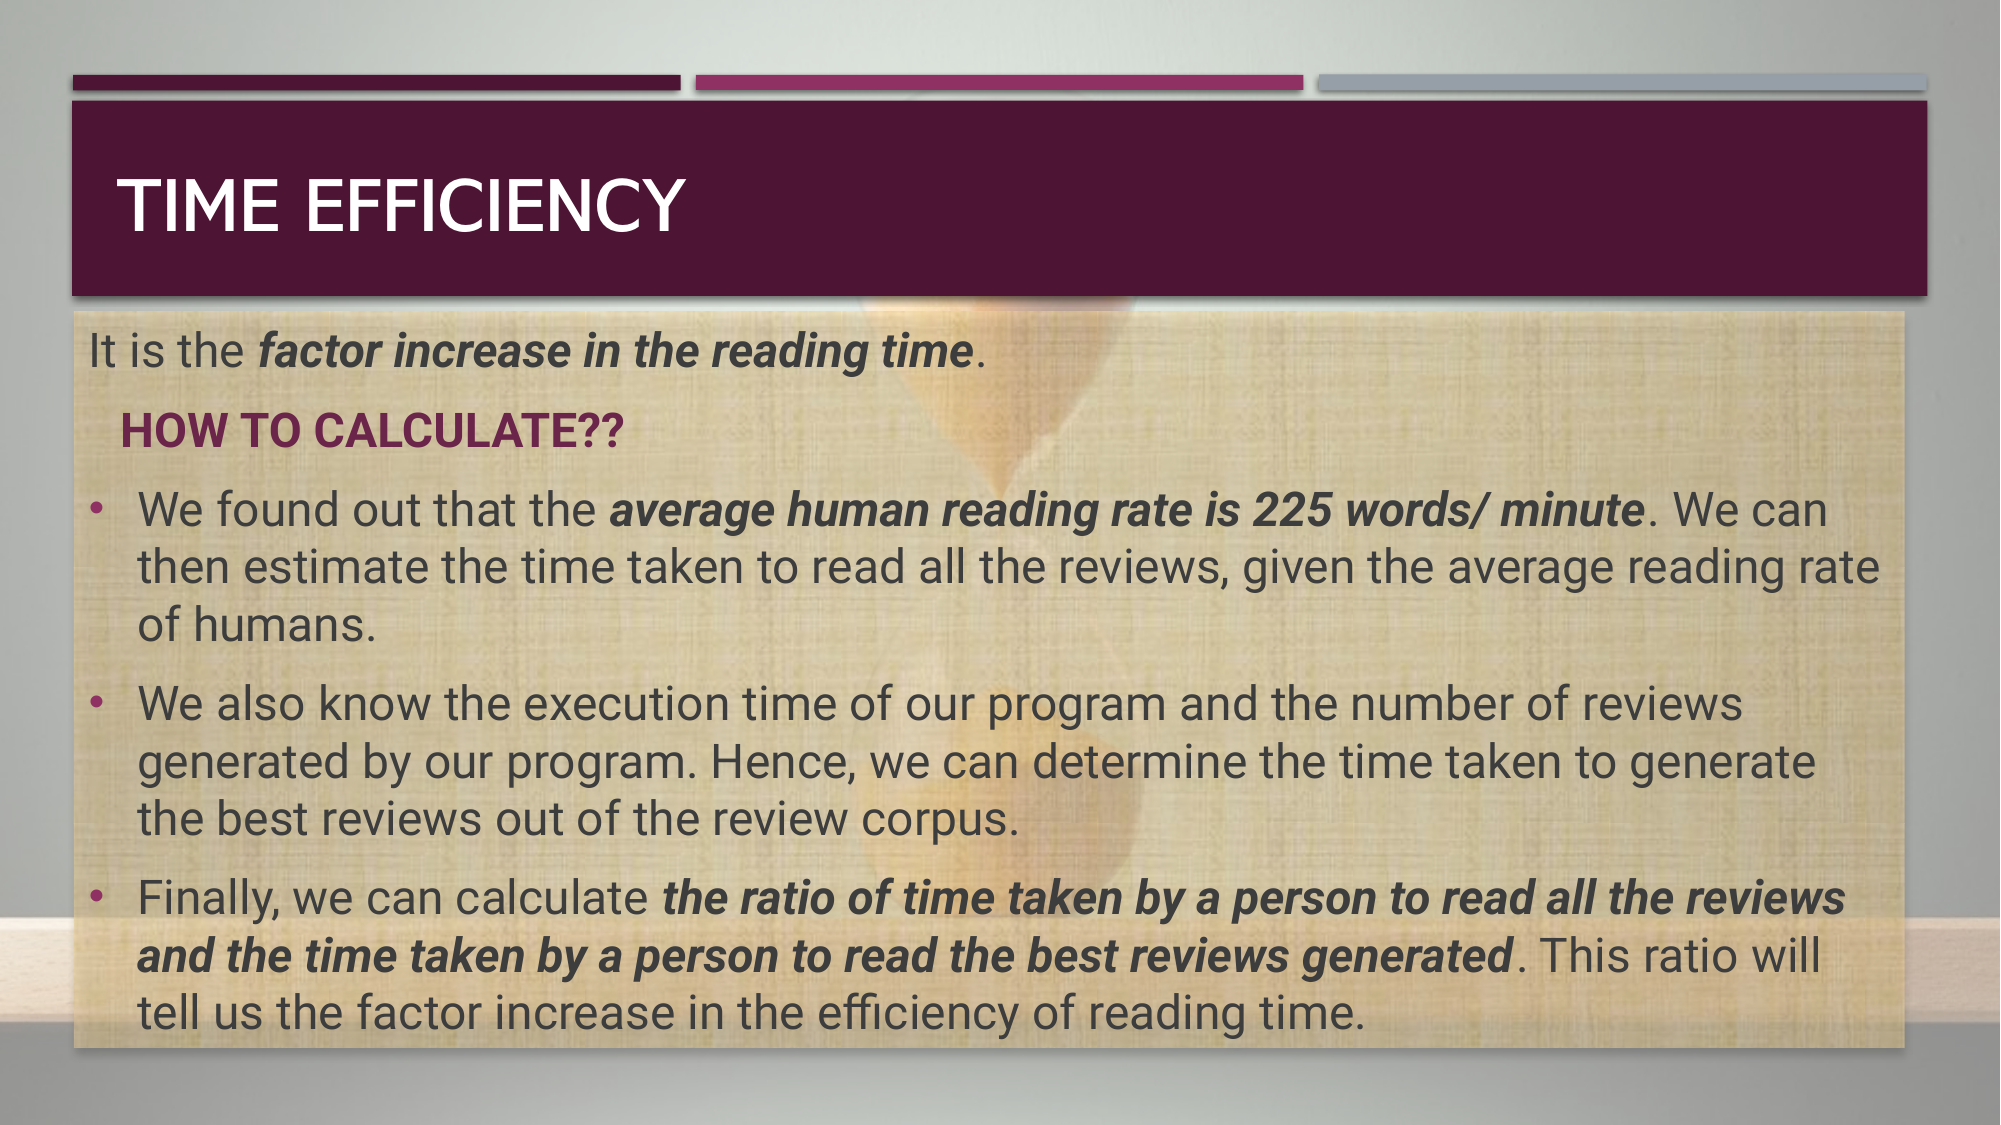

# Time efficiency
It is the factor increase in the reading time.
 HOW TO CALCULATE??
We found out that the average human reading rate is 225 words/ minute. We can then estimate the time taken to read all the reviews, given the average reading rate of humans.
We also know the execution time of our program and the number of reviews generated by our program. Hence, we can determine the time taken to generate the best reviews out of the review corpus.
Finally, we can calculate the ratio of time taken by a person to read all the reviews and the time taken by a person to read the best reviews generated. This ratio will tell us the factor increase in the efficiency of reading time.